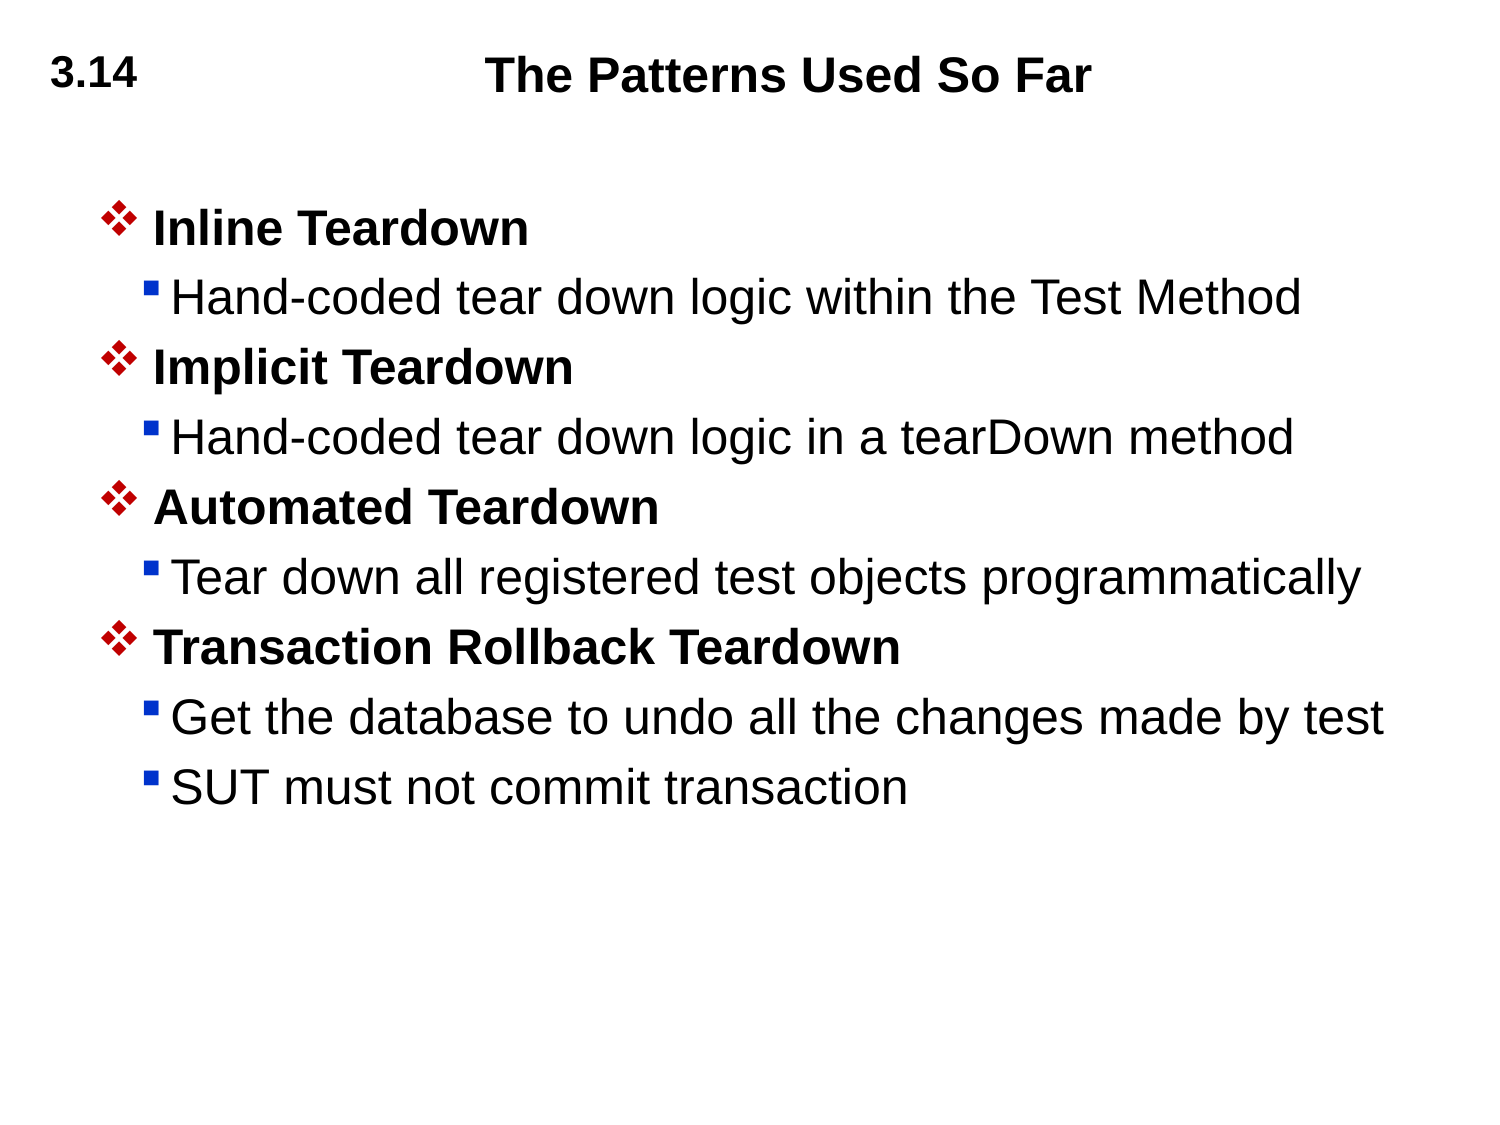

3.14
# The Patterns Used So Far

Inline Teardown
Hand-coded tear down logic within the Test Method
Implicit Teardown
Hand-coded tear down logic in a tearDown method
Automated Teardown
Tear down all registered test objects programmatically
Transaction Rollback Teardown
Get the database to undo all the changes made by test
SUT must not commit transaction